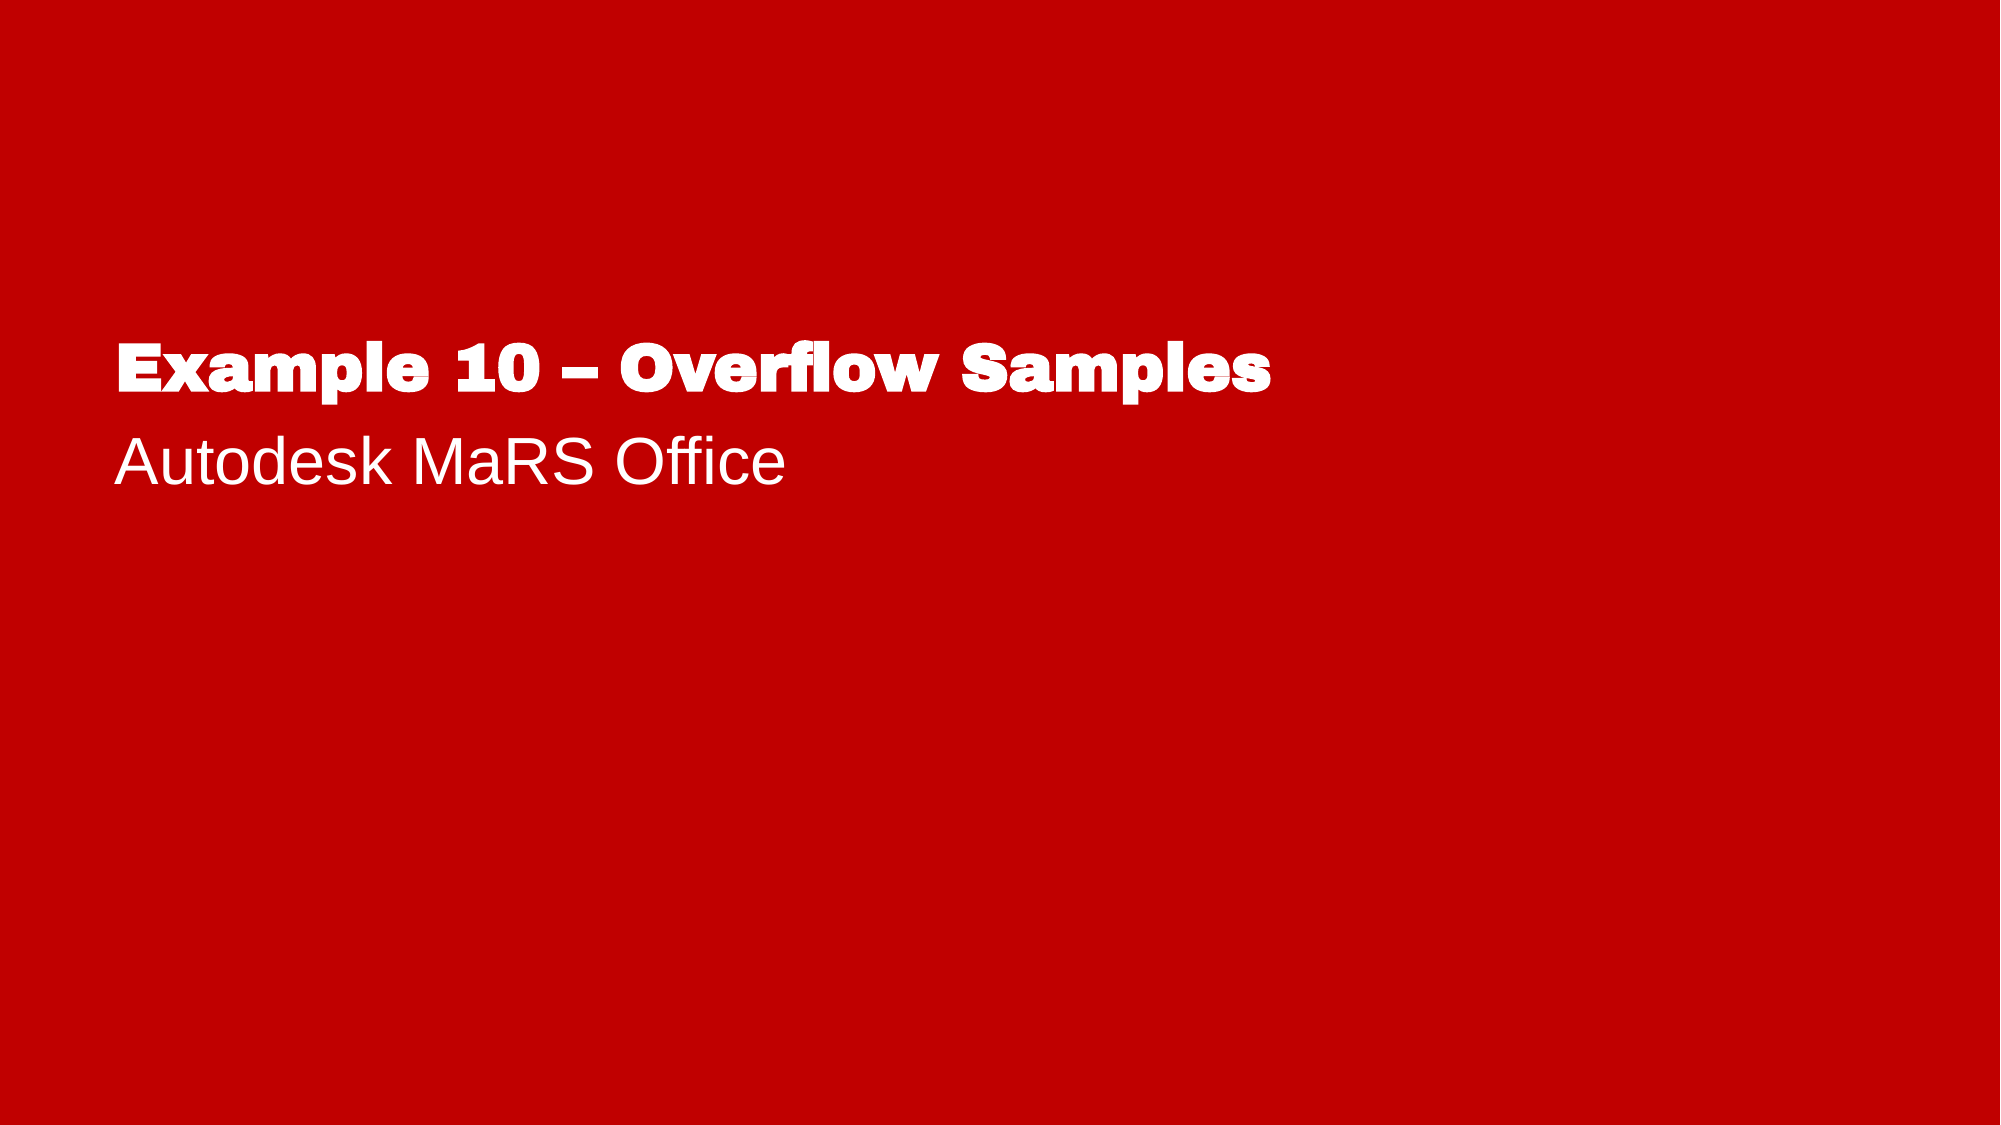

Example 10 – Overflow Samples

# Autodesk MaRS Office